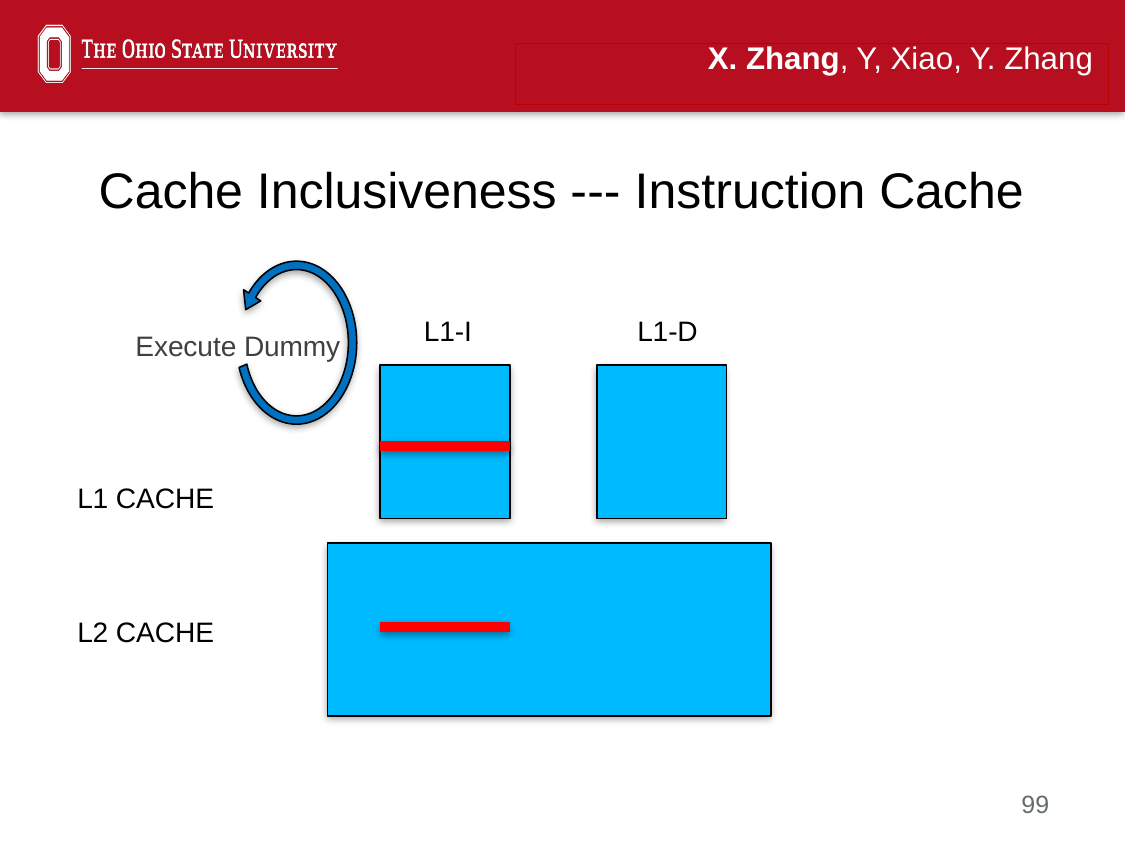

X. Zhang, Y, Xiao, Y. Zhang
Cache Inclusiveness --- Instruction Cache

L1-I
L1-D
Execute Dummy

L1 CACHE

L2 CACHE